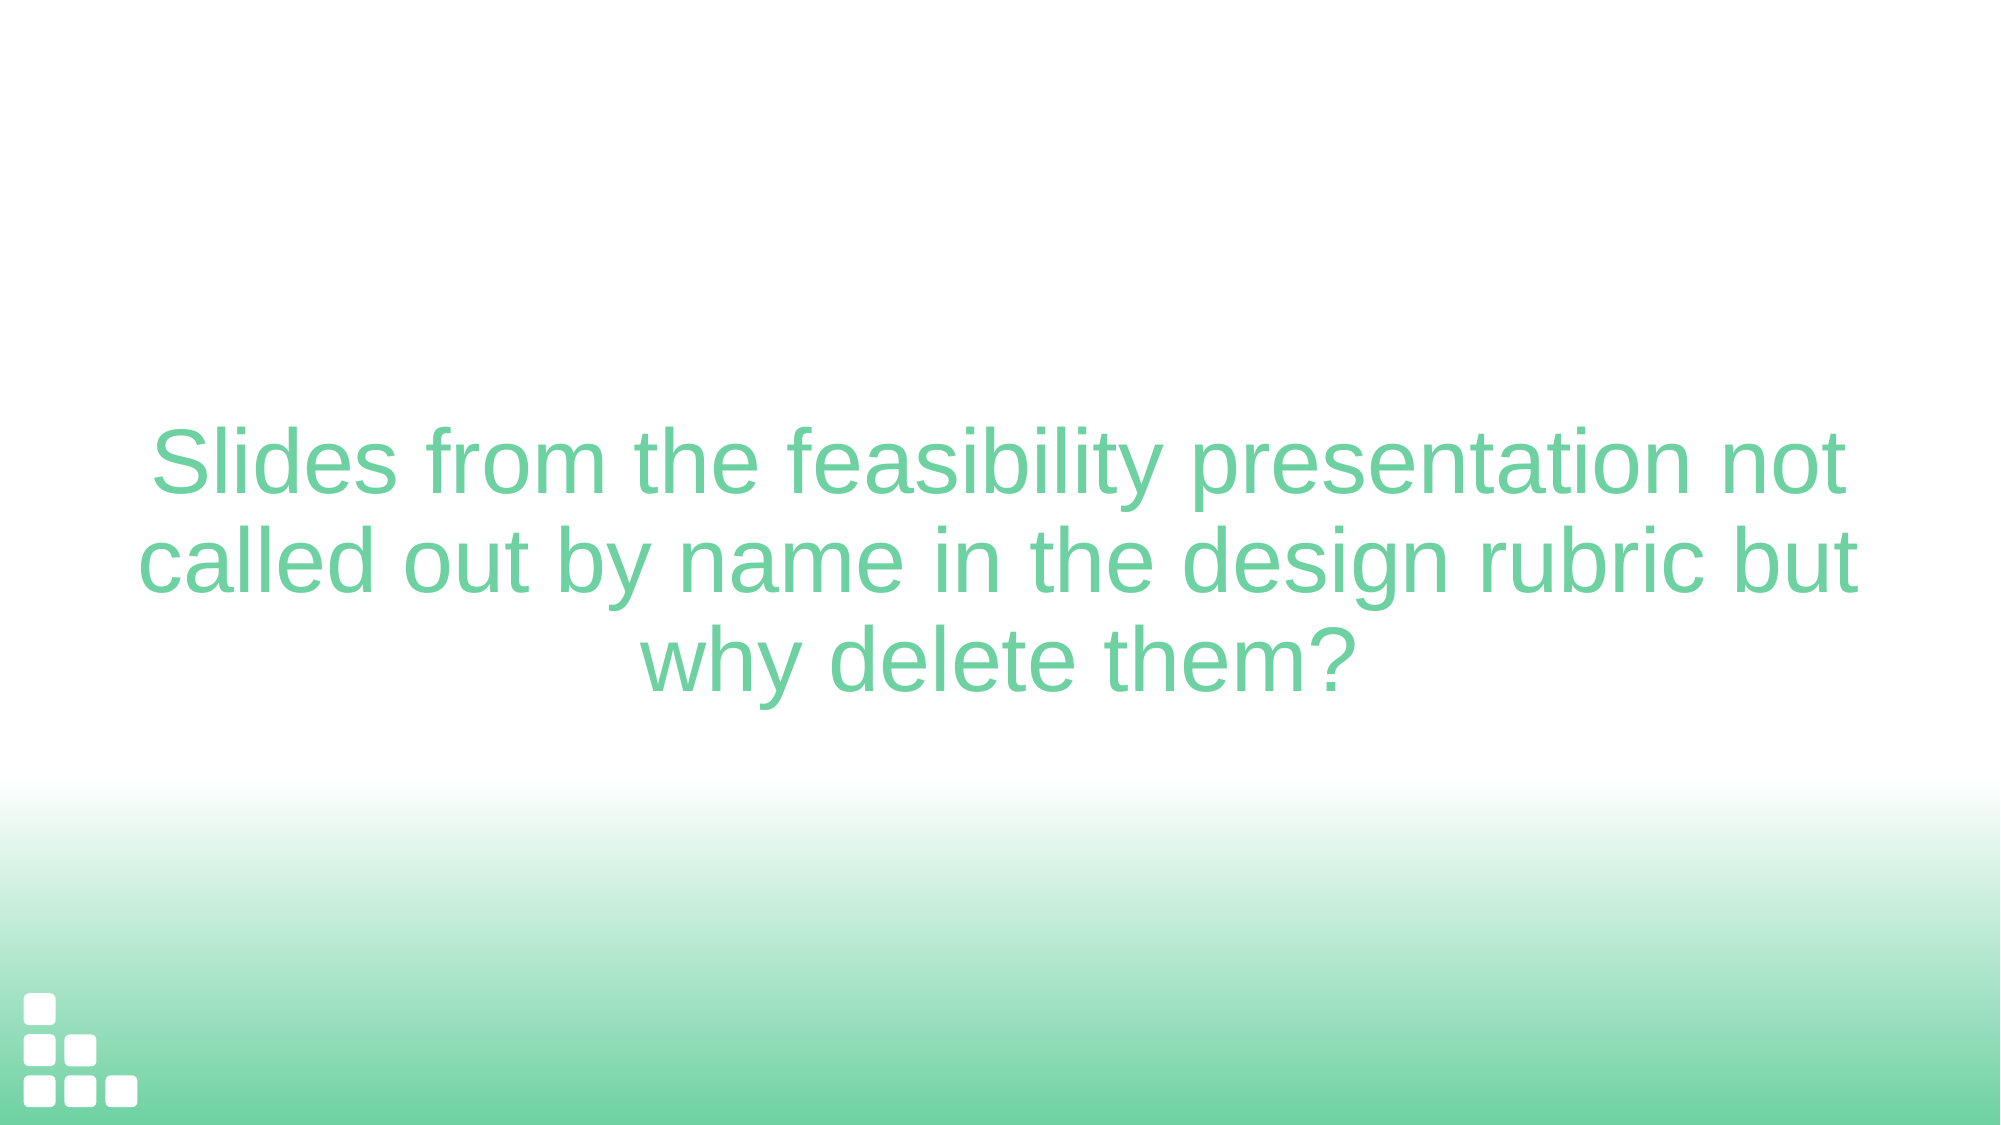

# Slides from the feasibility presentation not called out by name in the design rubric but why delete them?